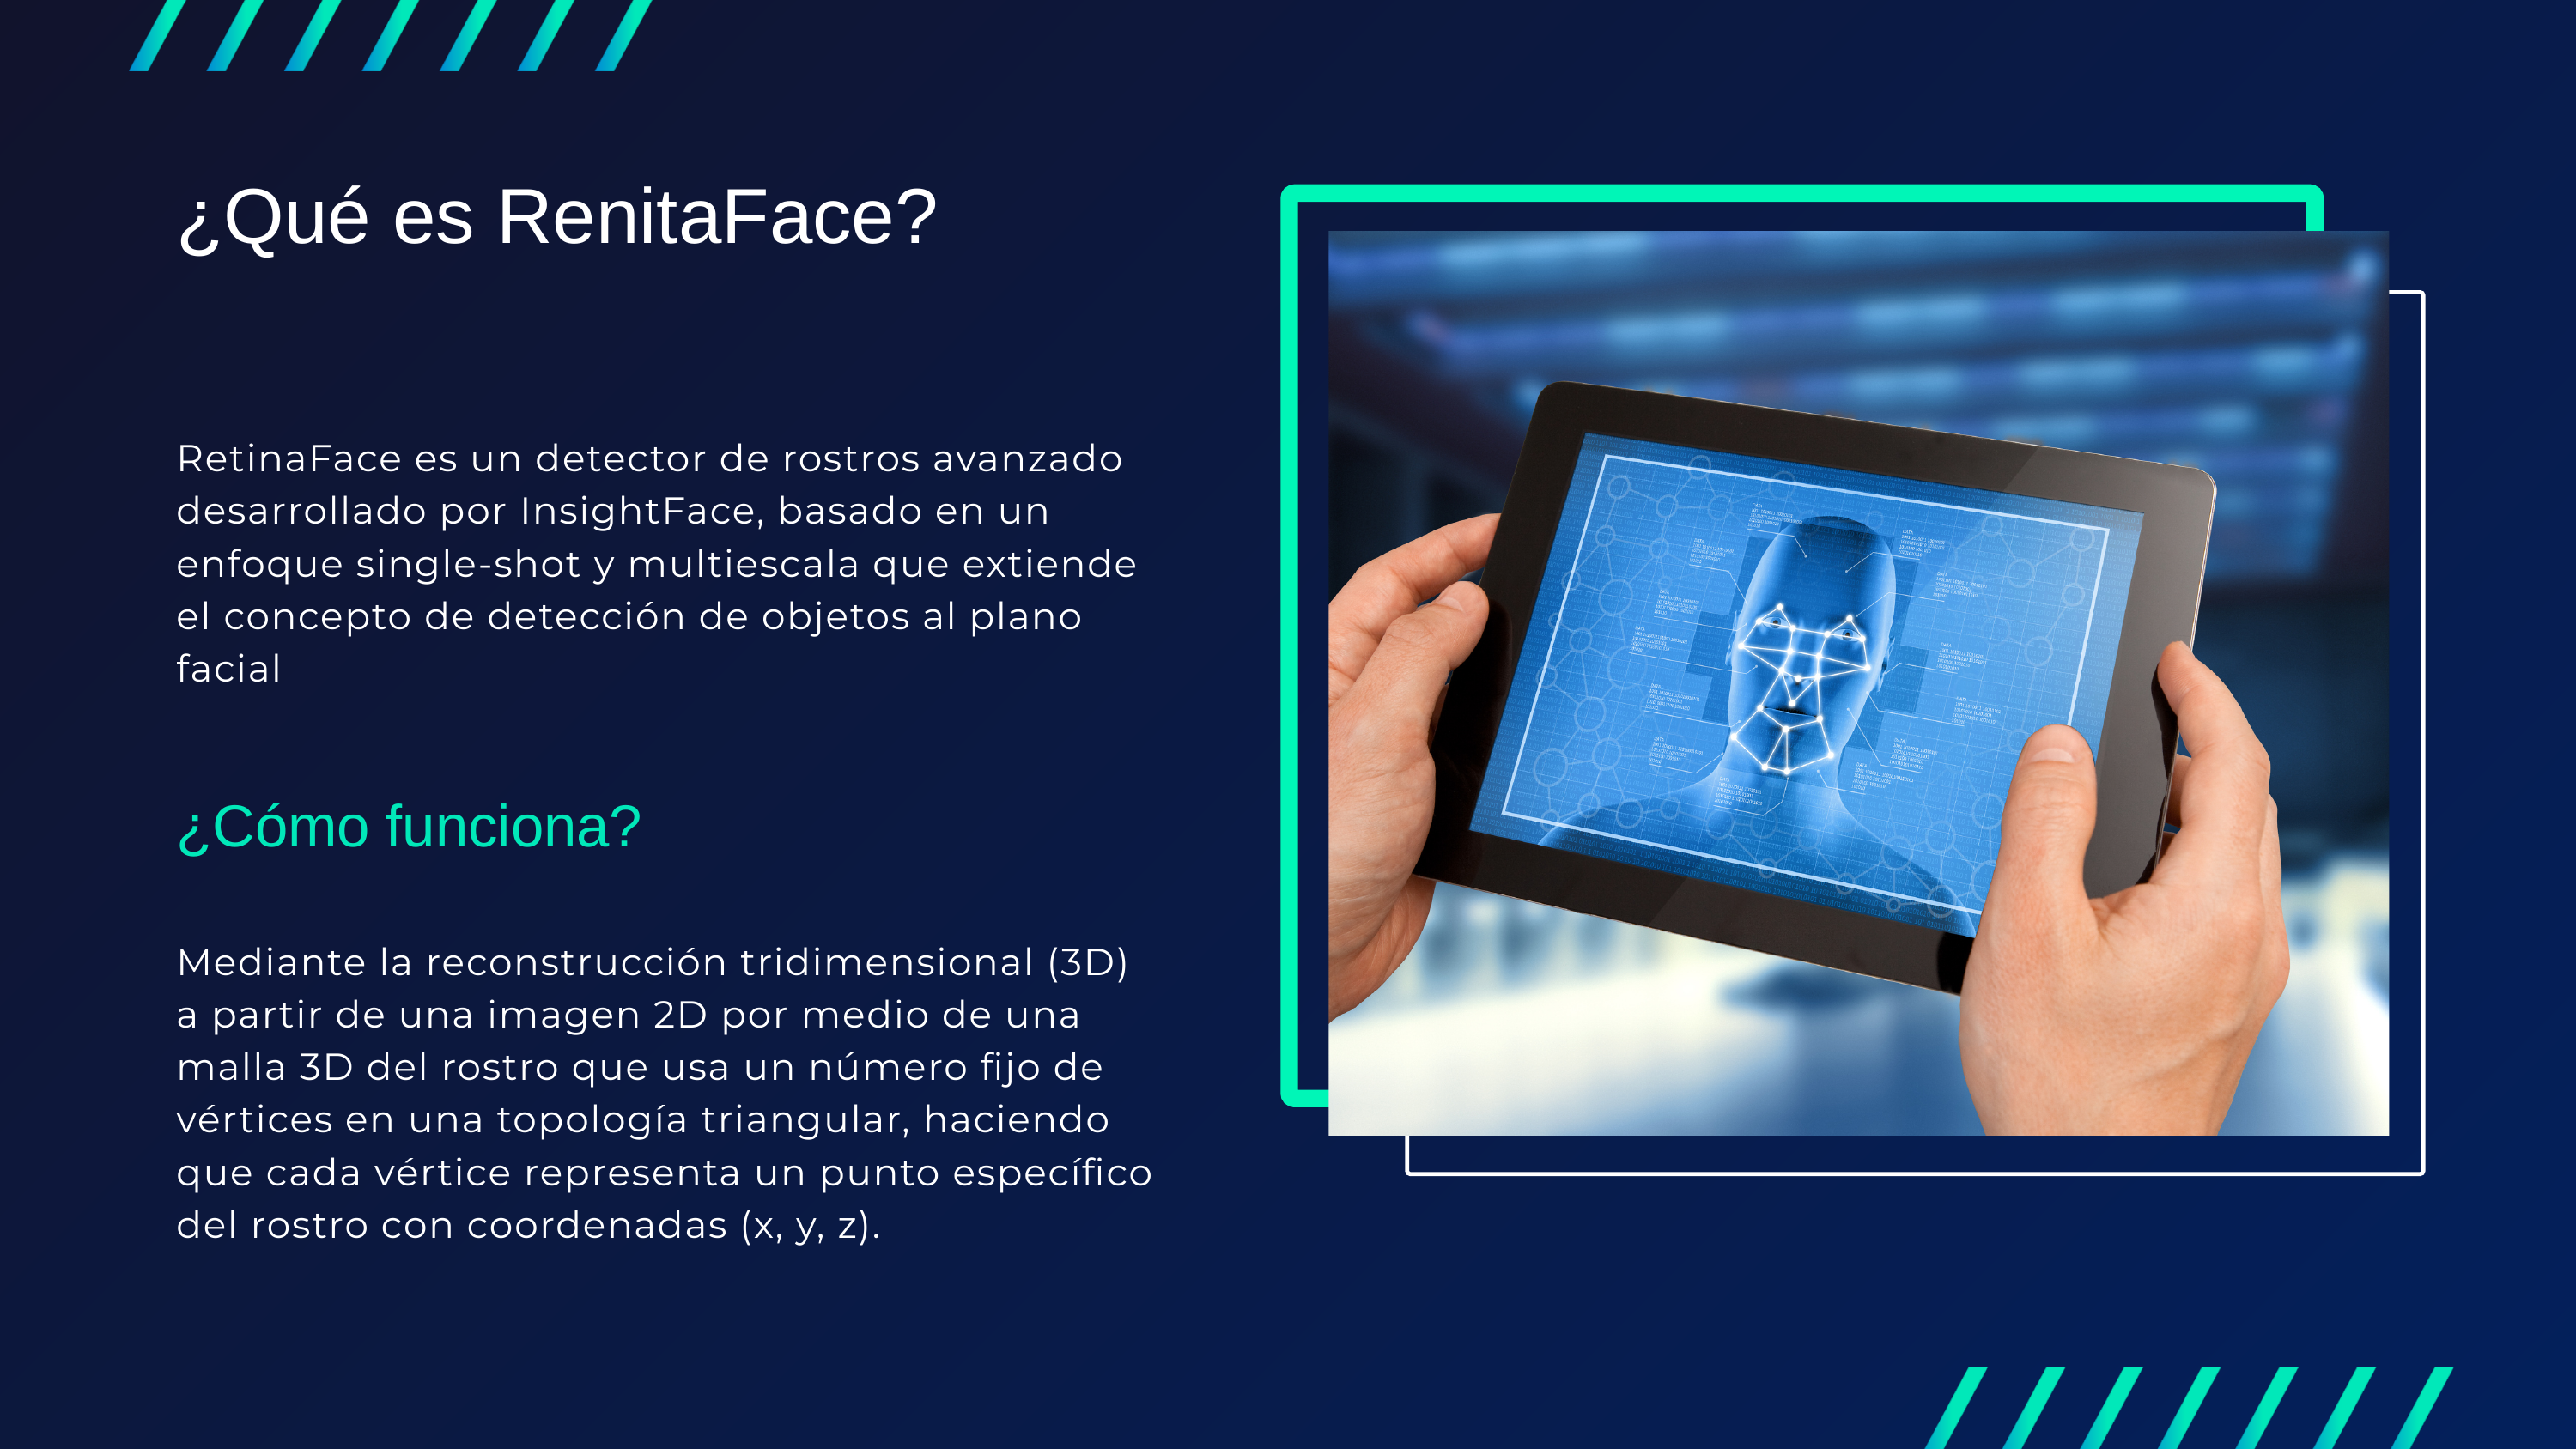

¿Qué es RenitaFace?

RetinaFace es un detector de rostros avanzado desarrollado por InsightFace, basado en un enfoque single-shot y multiescala que extiende el concepto de detección de objetos al plano facial
¿Cómo funciona?

Mediante la reconstrucción tridimensional (3D) a partir de una imagen 2D por medio de una malla 3D del rostro que usa un número fijo de vértices en una topología triangular, haciendo que cada vértice representa un punto específico del rostro con coordenadas (x, y, z).